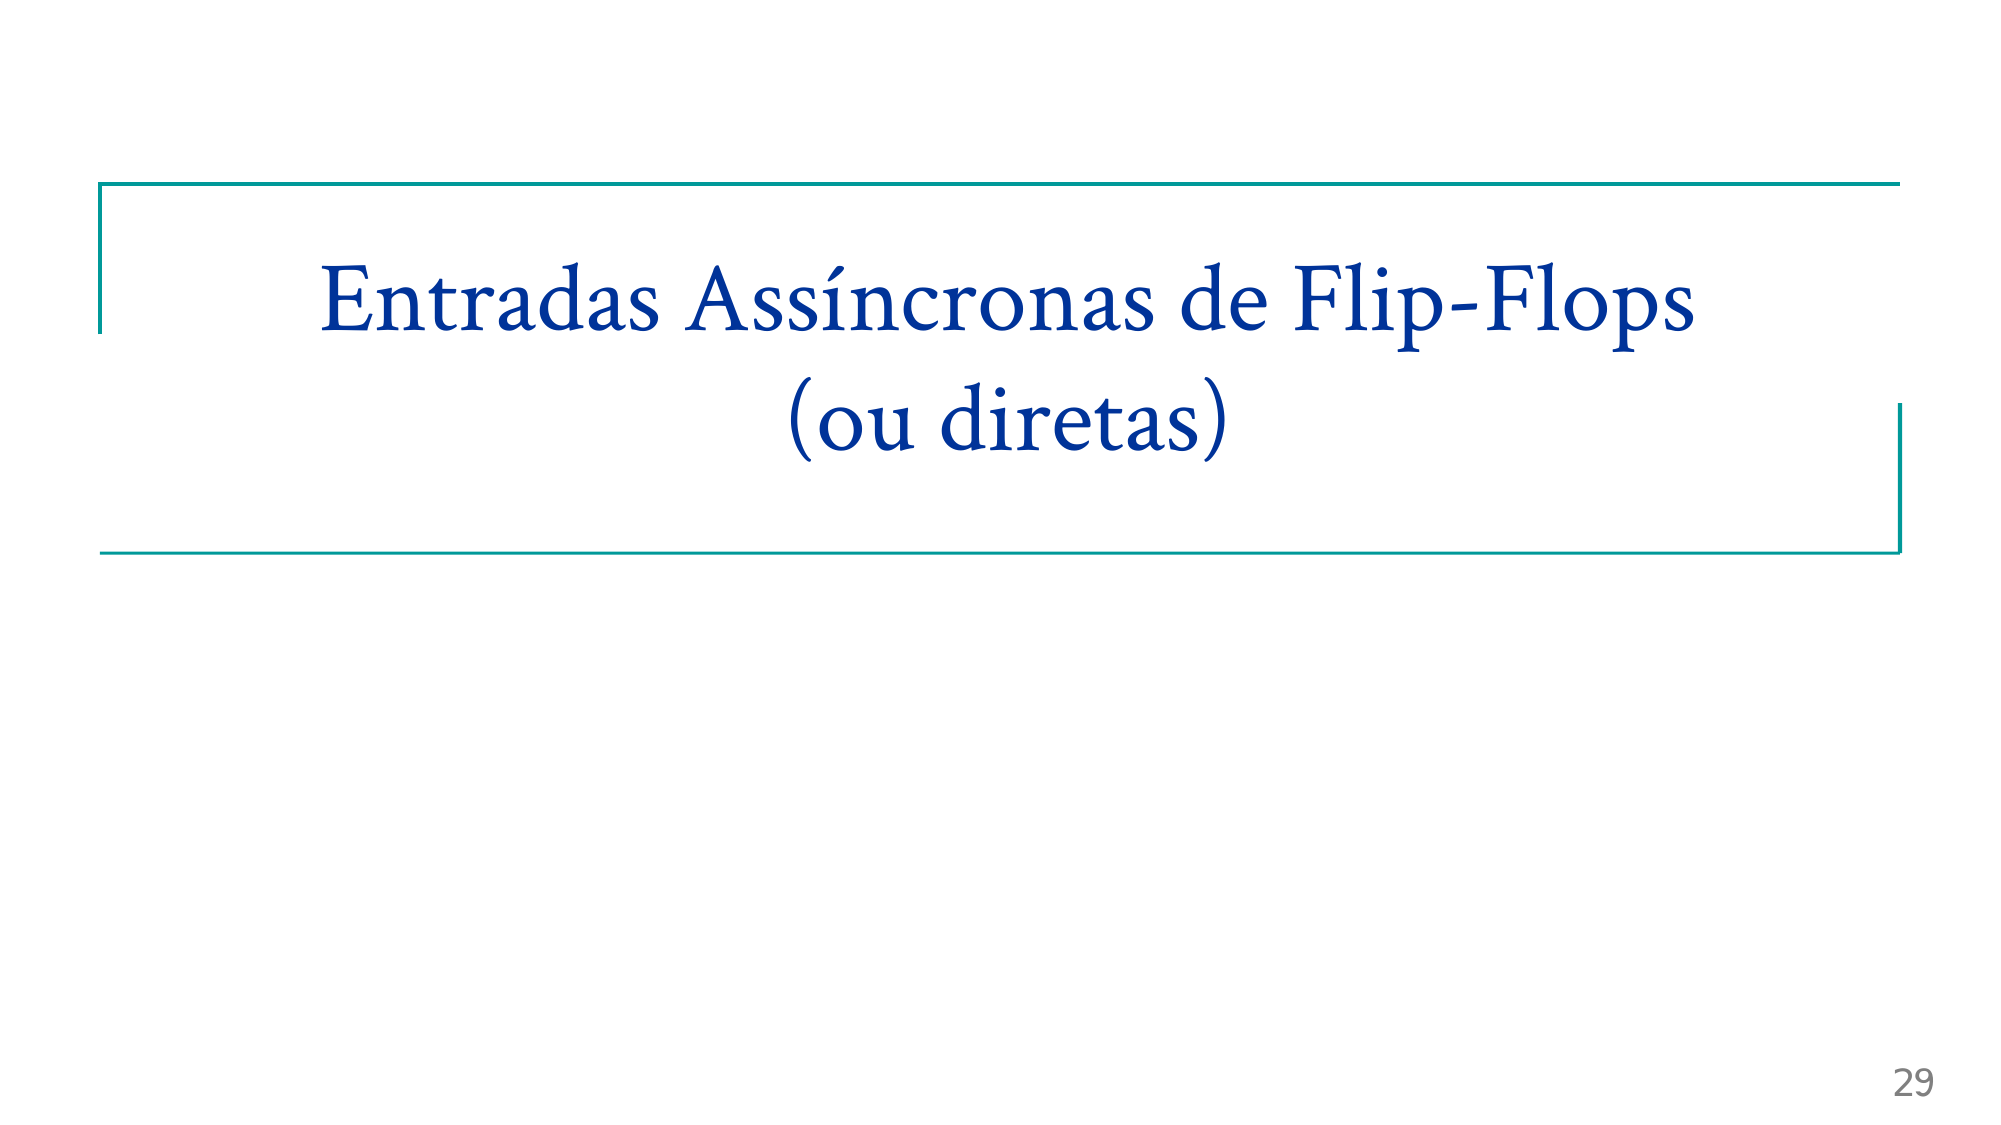

# Entradas Assíncronas de Flip-Flops (ou diretas)

29